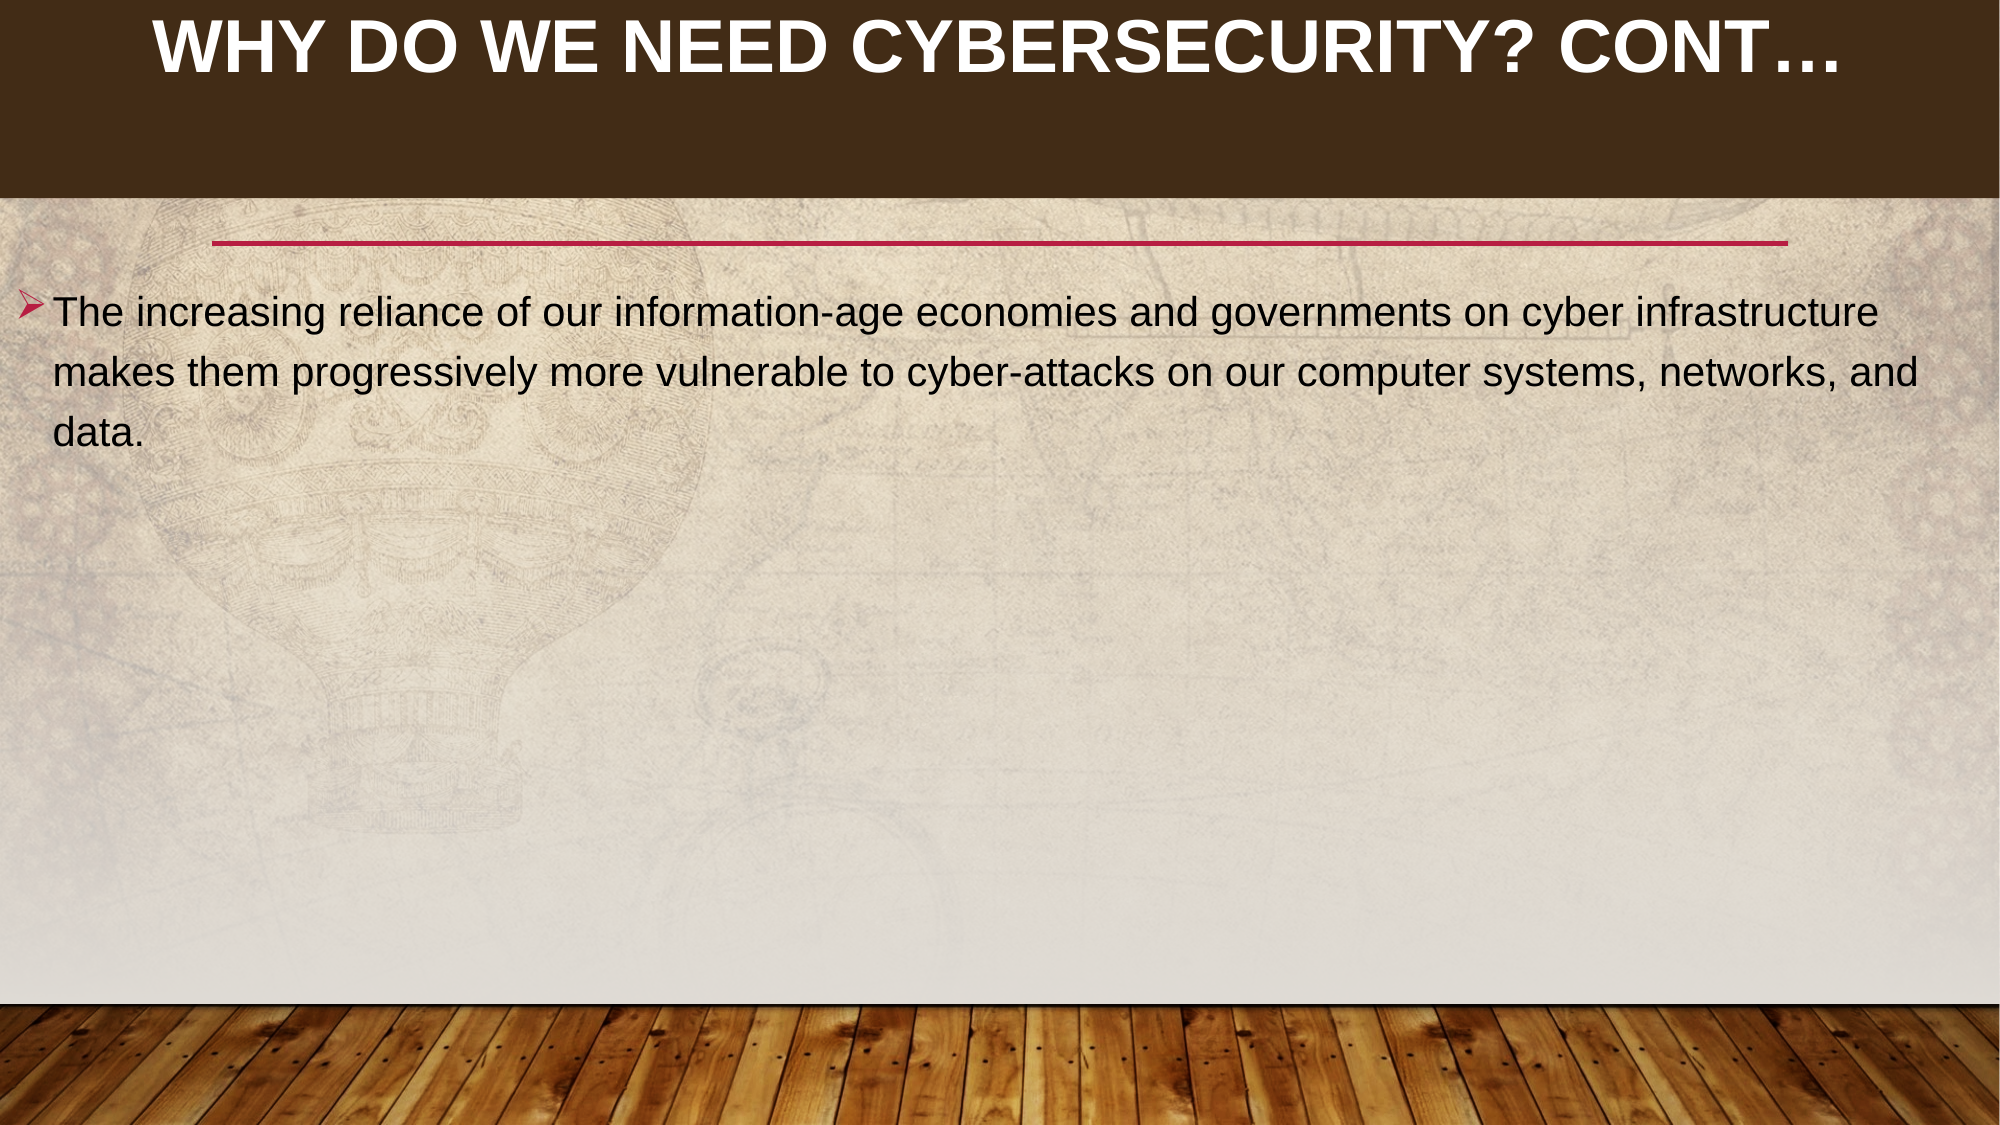

59
# WHY DO WE NEED CYBERSECURITY? Cont…
The increasing reliance of our information-age economies and governments on cyber infrastructure makes them progressively more vulnerable to cyber-attacks on our computer systems, networks, and data.